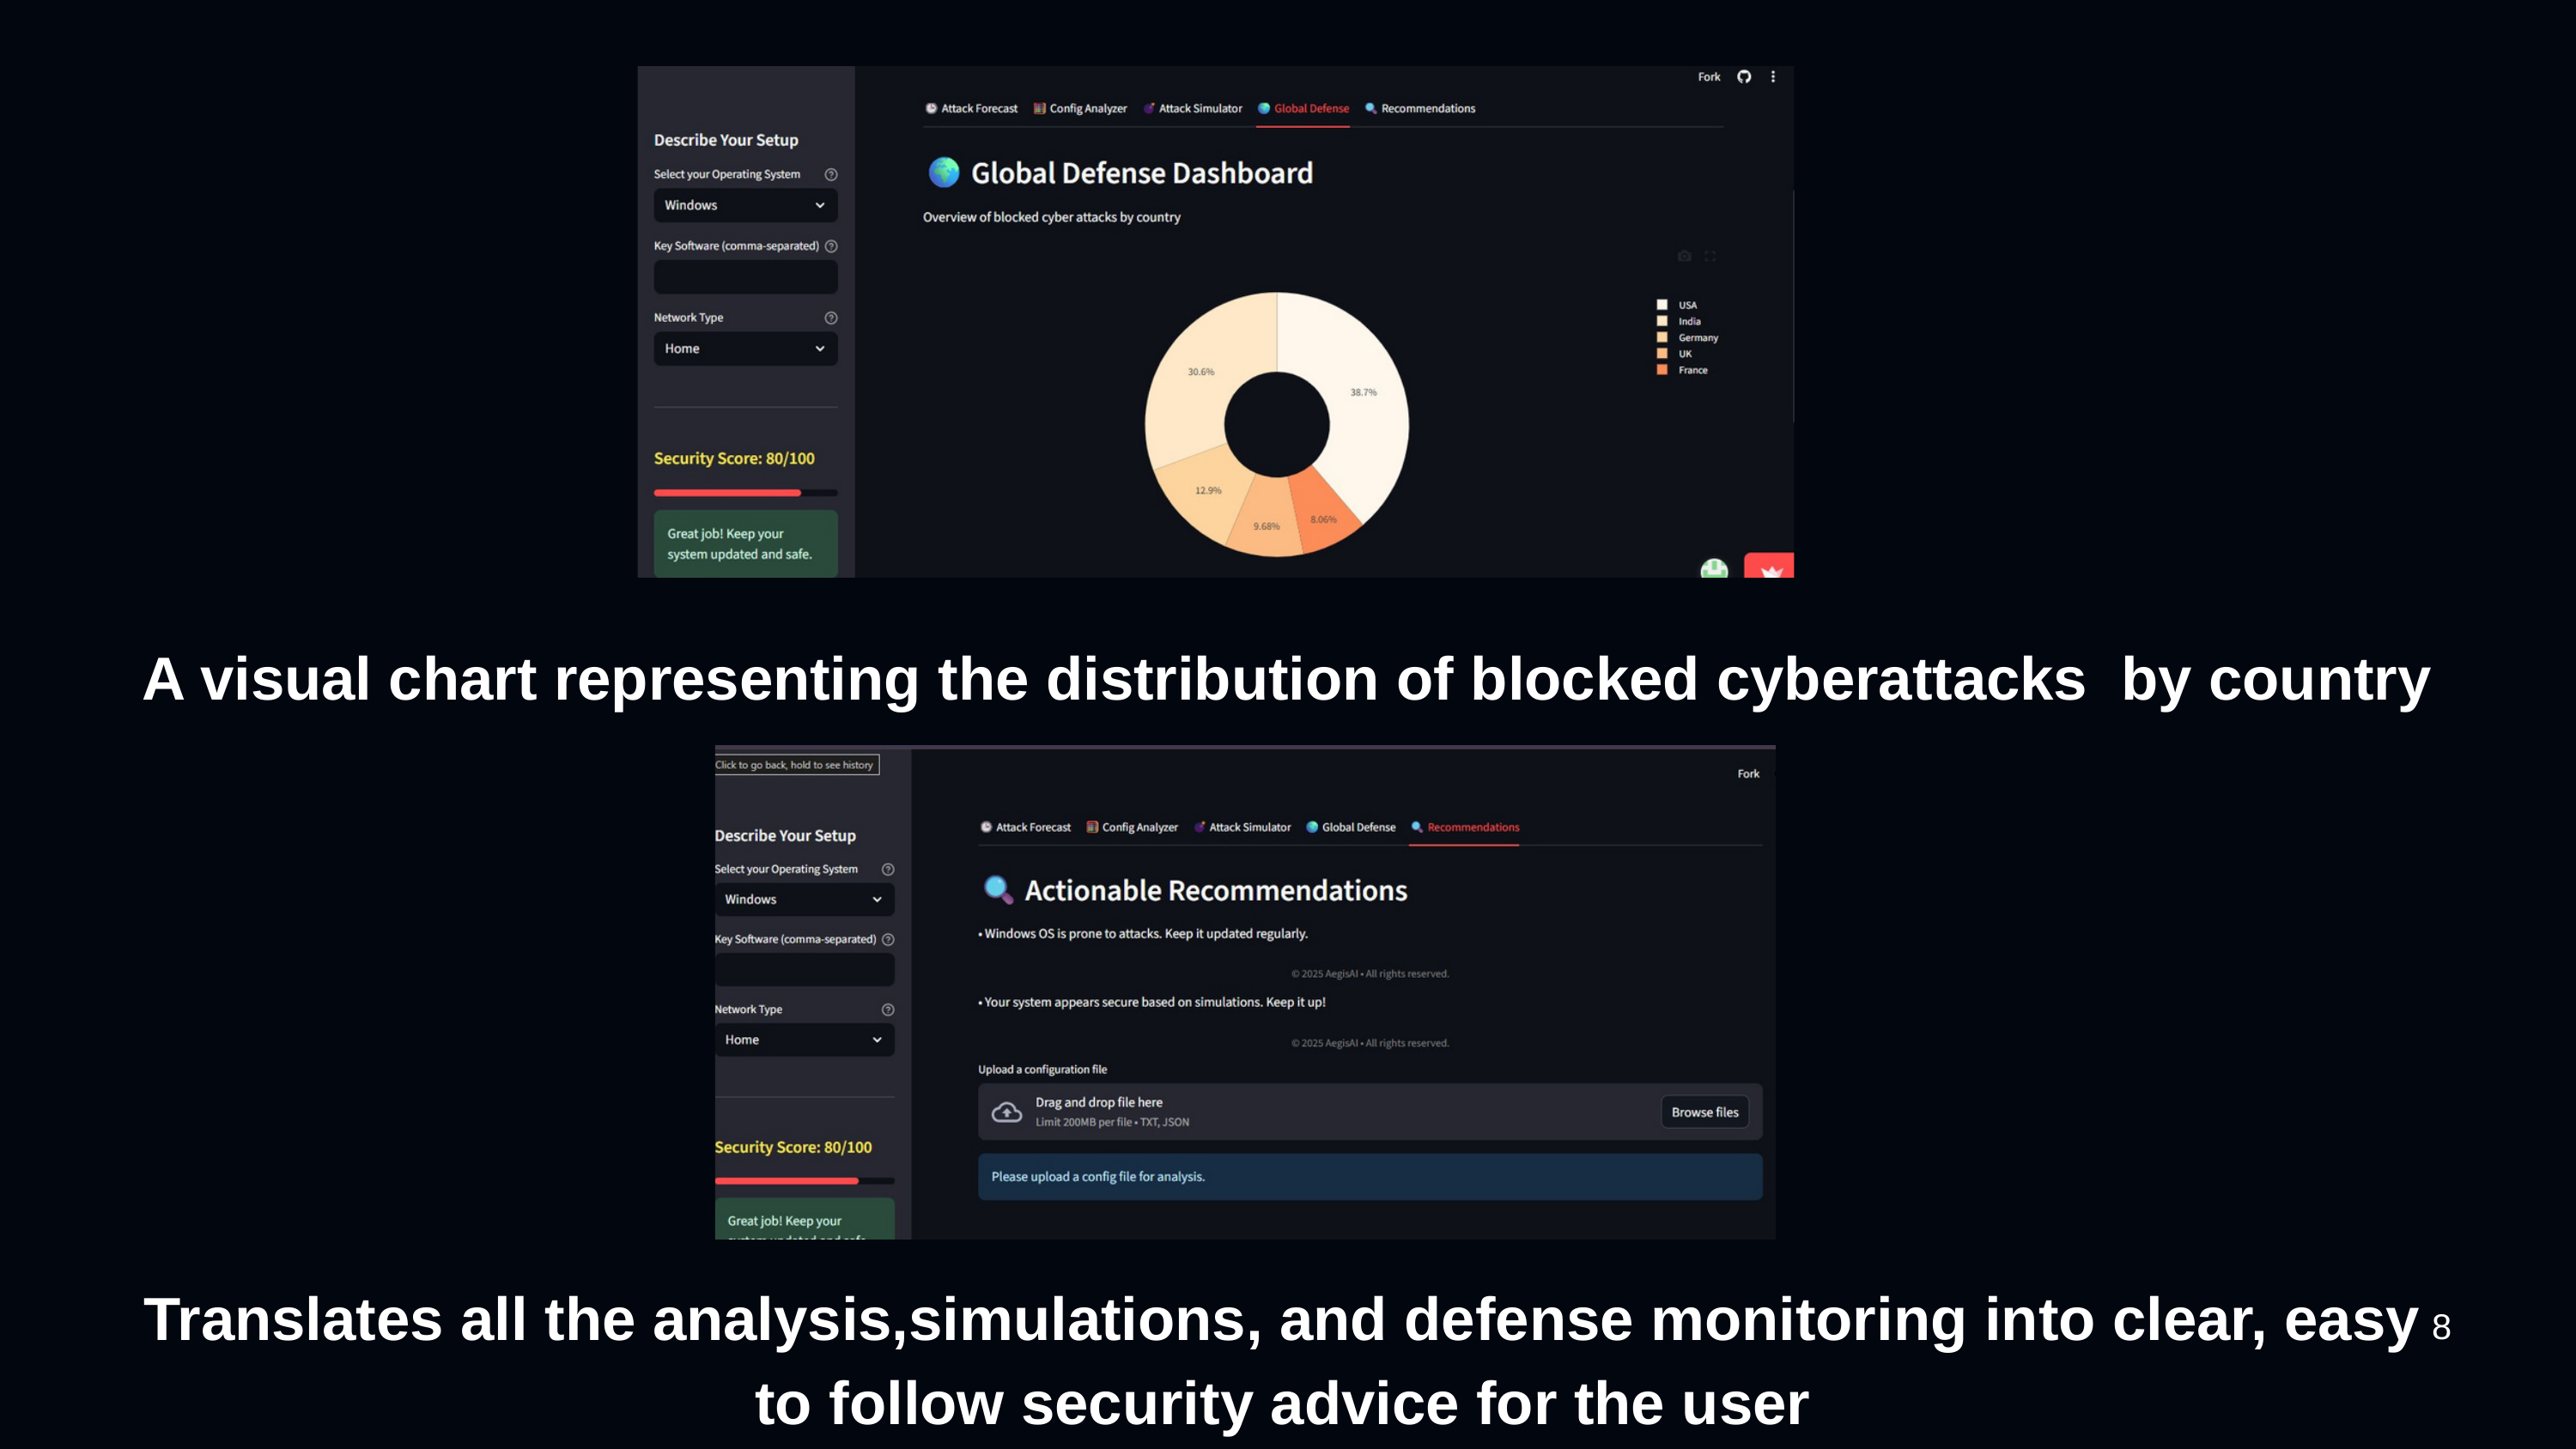

A visual chart representing the distribution of blocked cyberattacks  by country

Translates all the analysis,simulations, and defense monitoring into clear, easy to follow security advice for the user
8